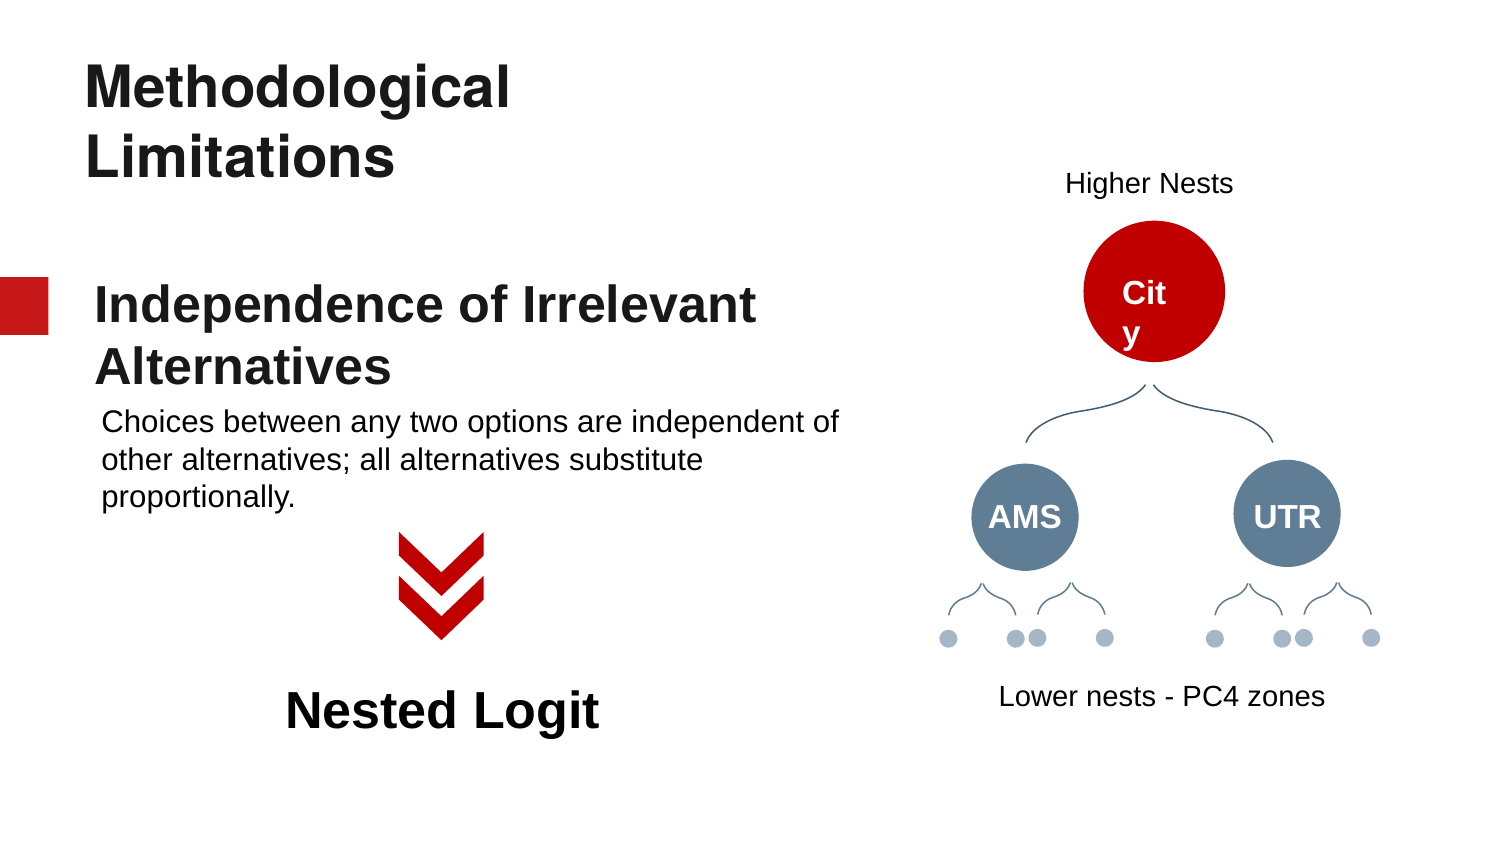

# Methodological Limitations
Higher Nests
City

Independence of Irrelevant
Alternatives
Choices between any two options are independent of other alternatives; all alternatives substitute proportionally.

AMS
UTR

Nested Logit
Lower nests - PC4 zones